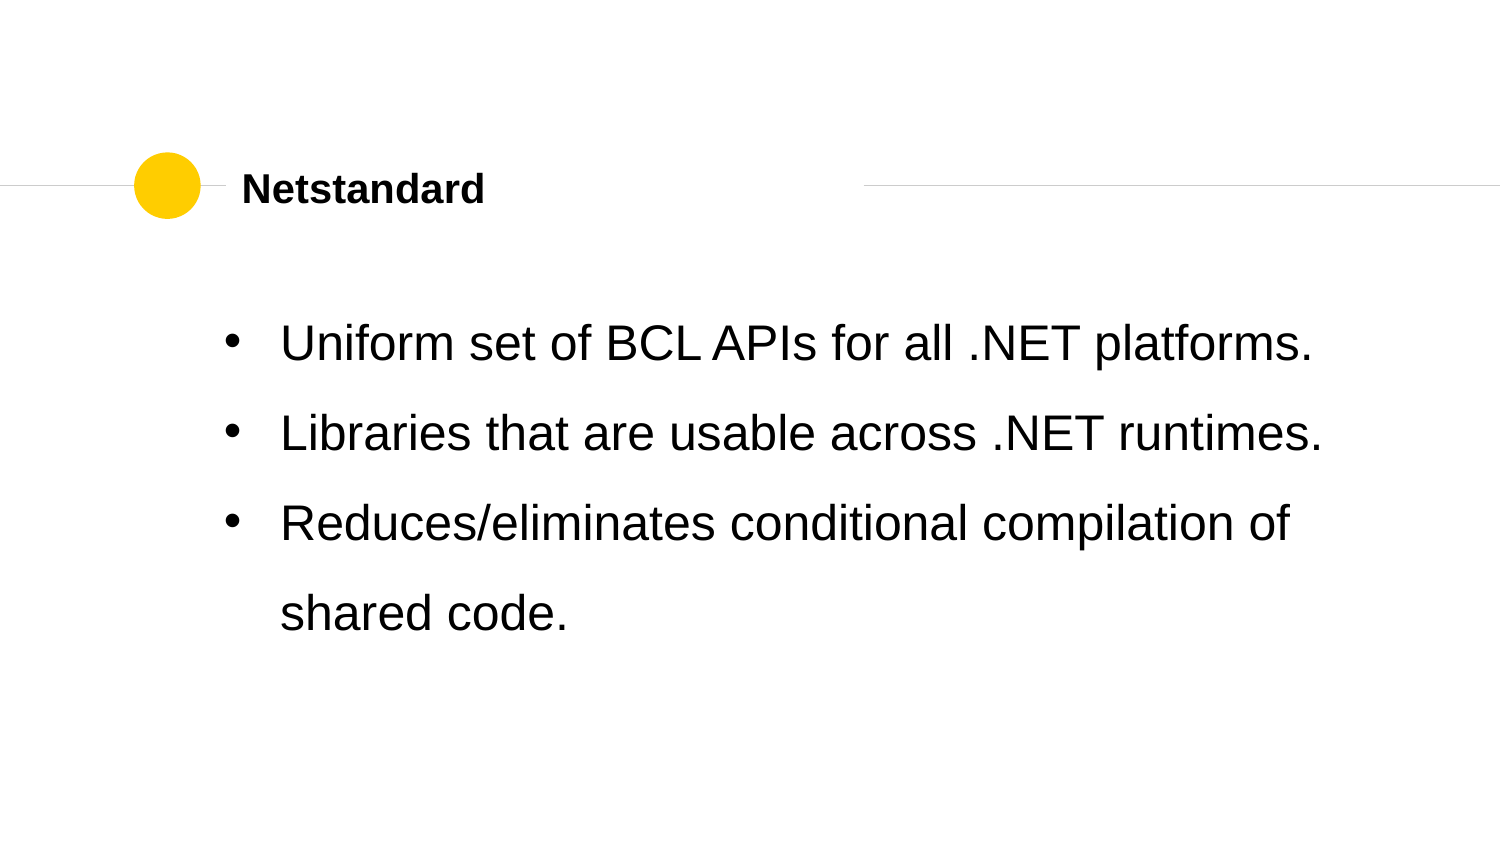

# Netstandard
Uniform set of BCL APIs for all .NET platforms.
Libraries that are usable across .NET runtimes.
Reduces/eliminates conditional compilation of shared code.